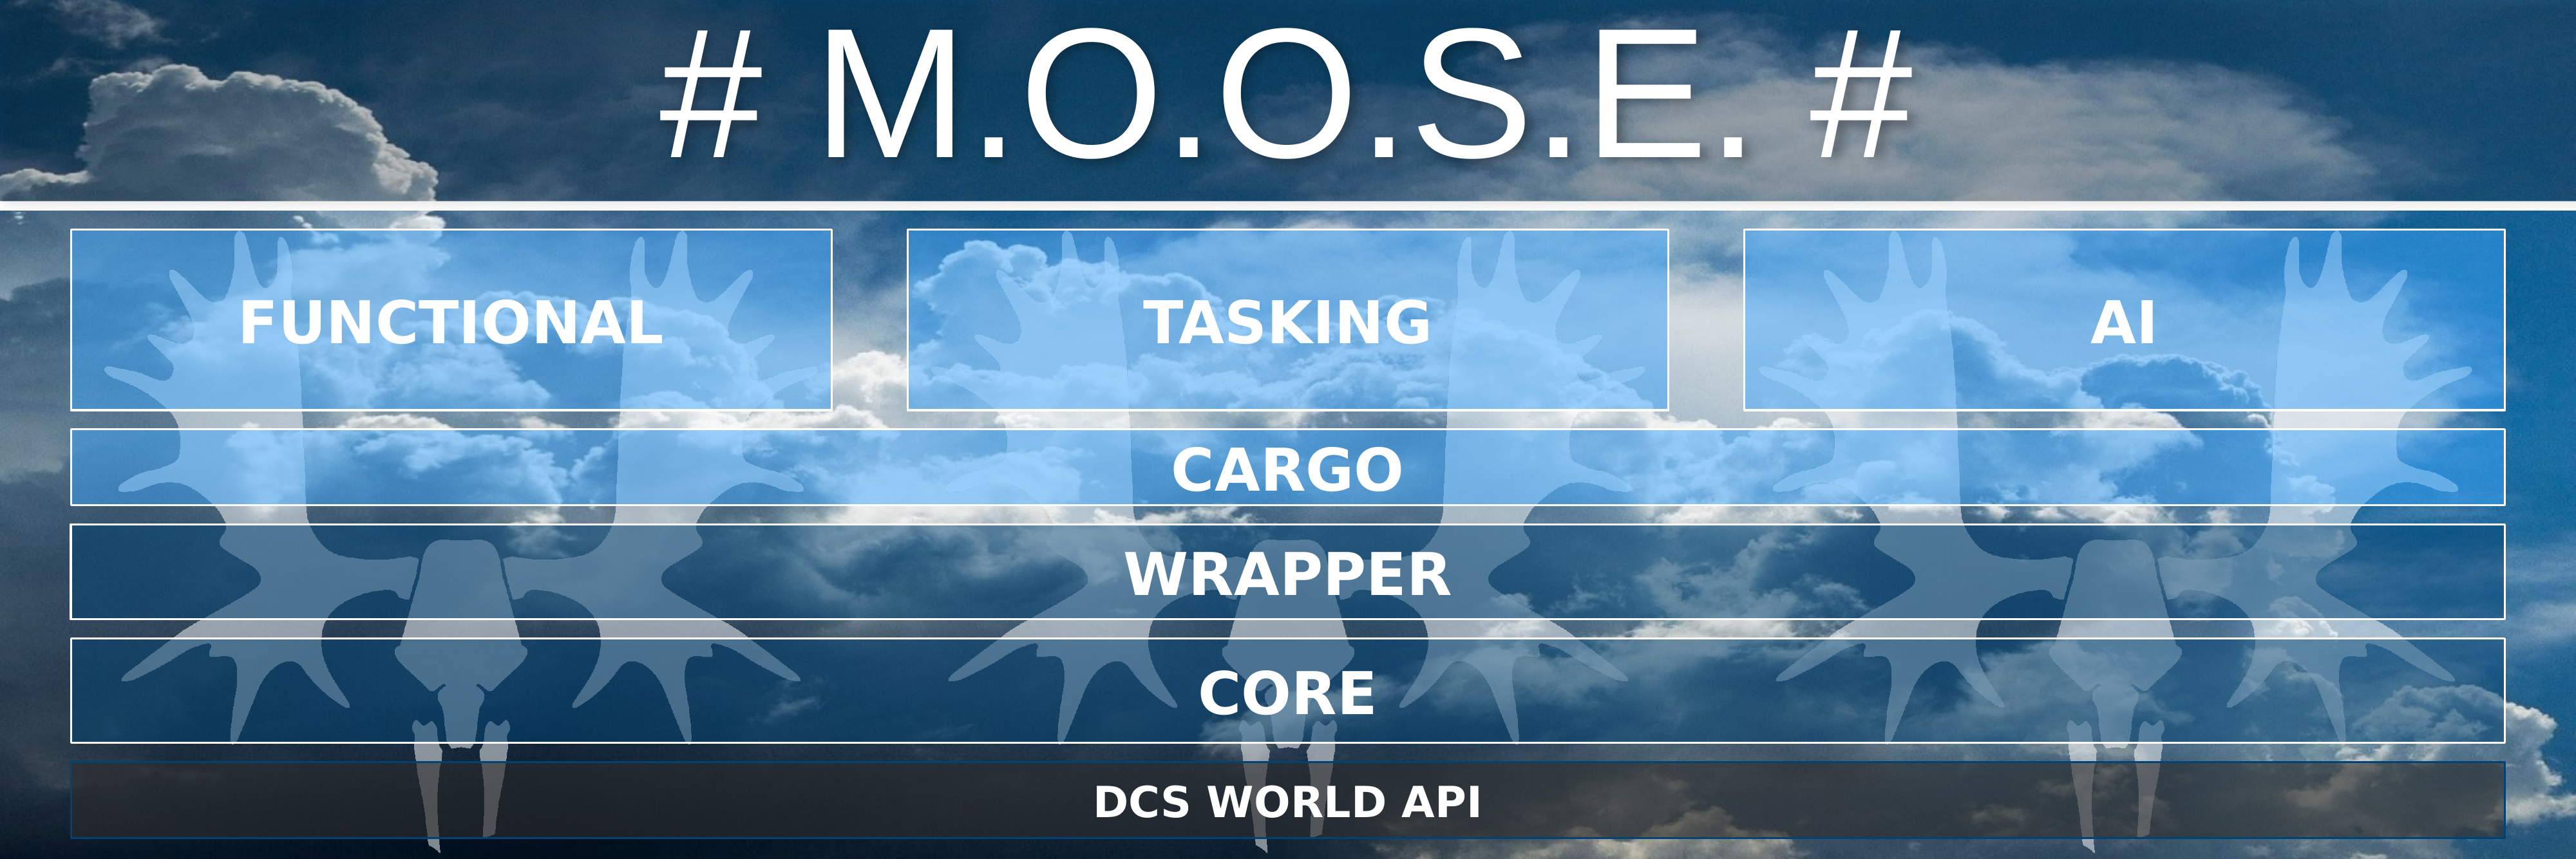

# # m.O.O.S.E. #

AI
TASKING
FUNCTIONAL
CARGO
WRAPPER
CORE
DCS WORLD API